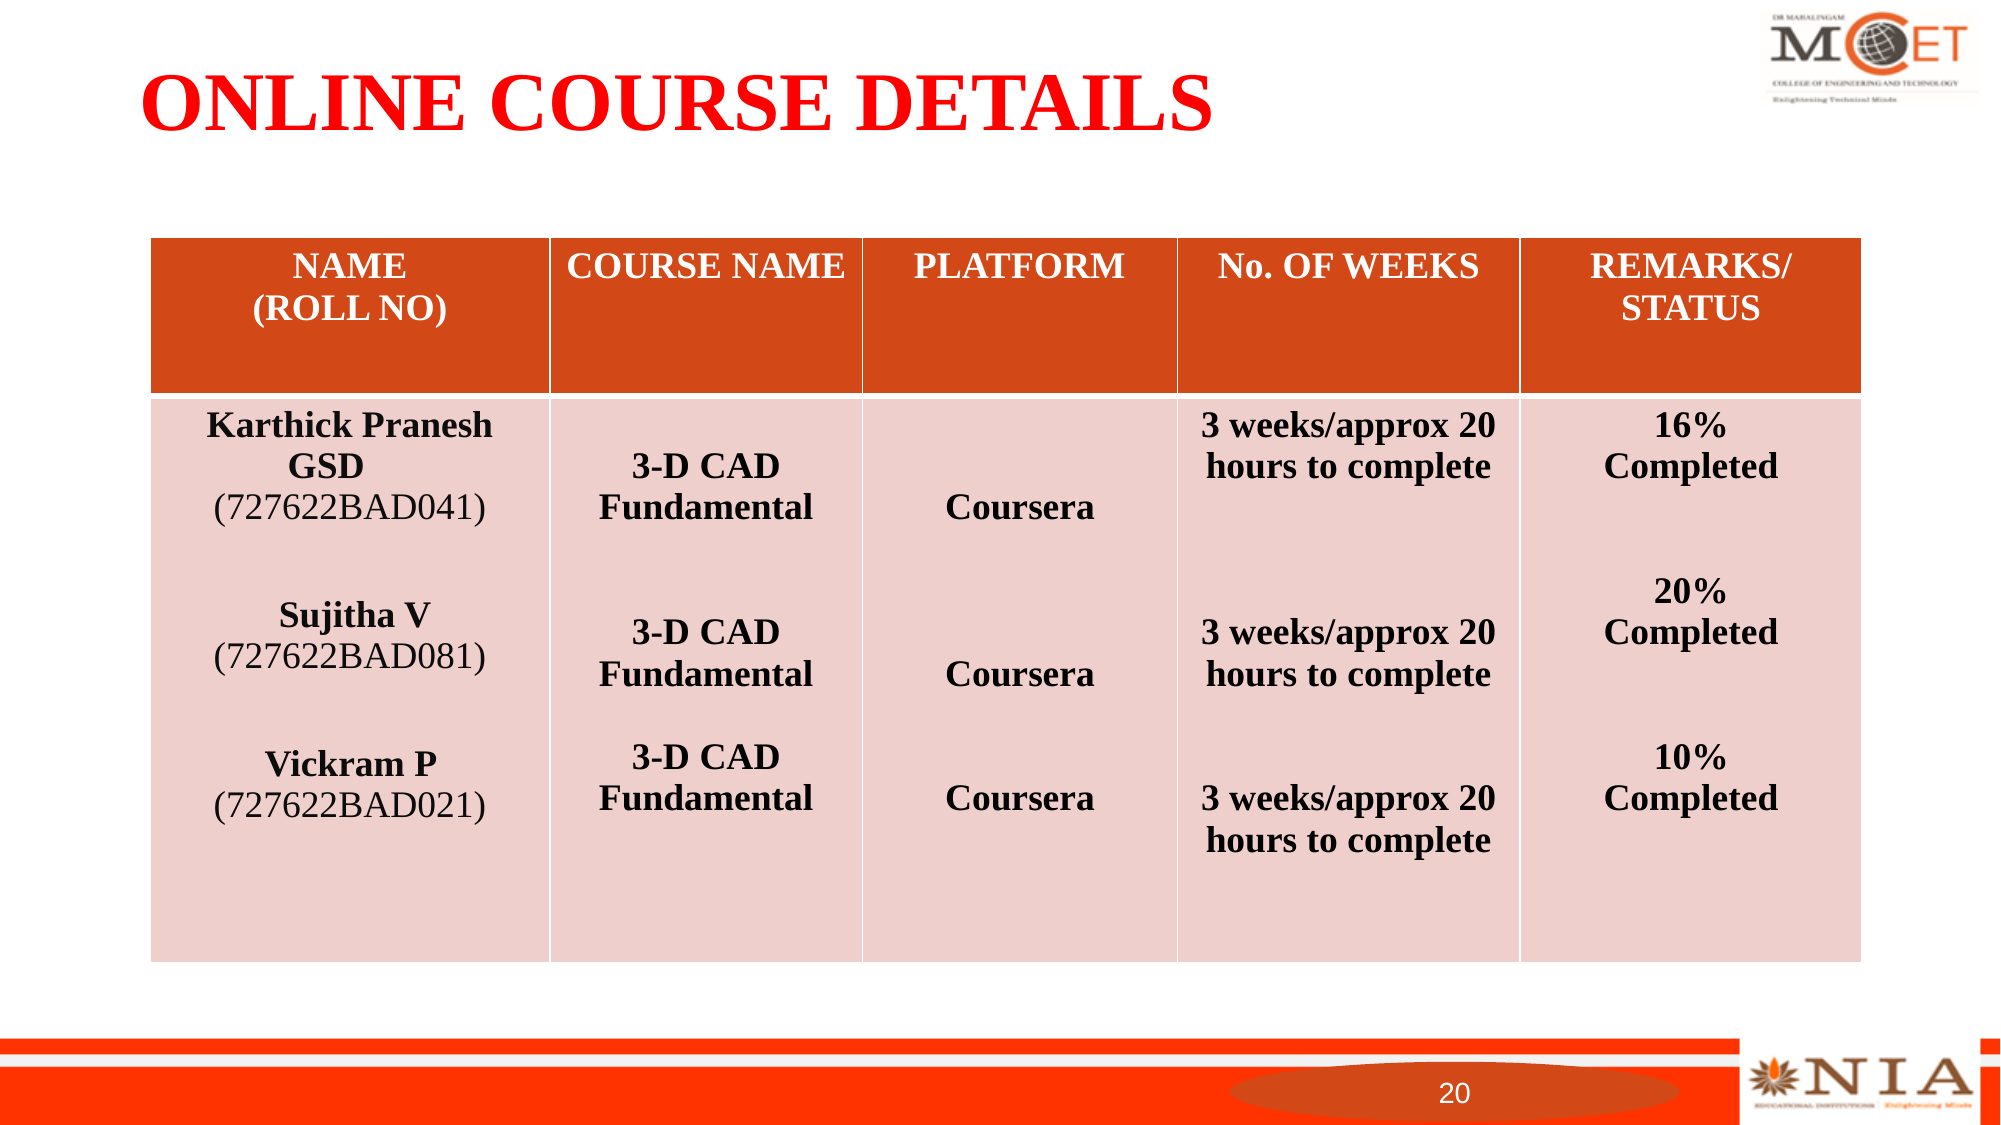

# ONLINE COURSE DETAILS
| NAME (ROLL NO) | COURSE NAME | PLATFORM | No. OF WEEKS | REMARKS/ STATUS |
| --- | --- | --- | --- | --- |
| Karthick Pranesh GSD (727622BAD041) Sujitha V (727622BAD081) Vickram P (727622BAD021) | 3-D CAD Fundamental 3-D CAD Fundamental 3-D CAD Fundamental | Coursera Coursera Coursera | 3 weeks/approx 20 hours to complete 3 weeks/approx 20 hours to complete 3 weeks/approx 20 hours to complete | 16% Completed 20% Completed 10% Completed |
20